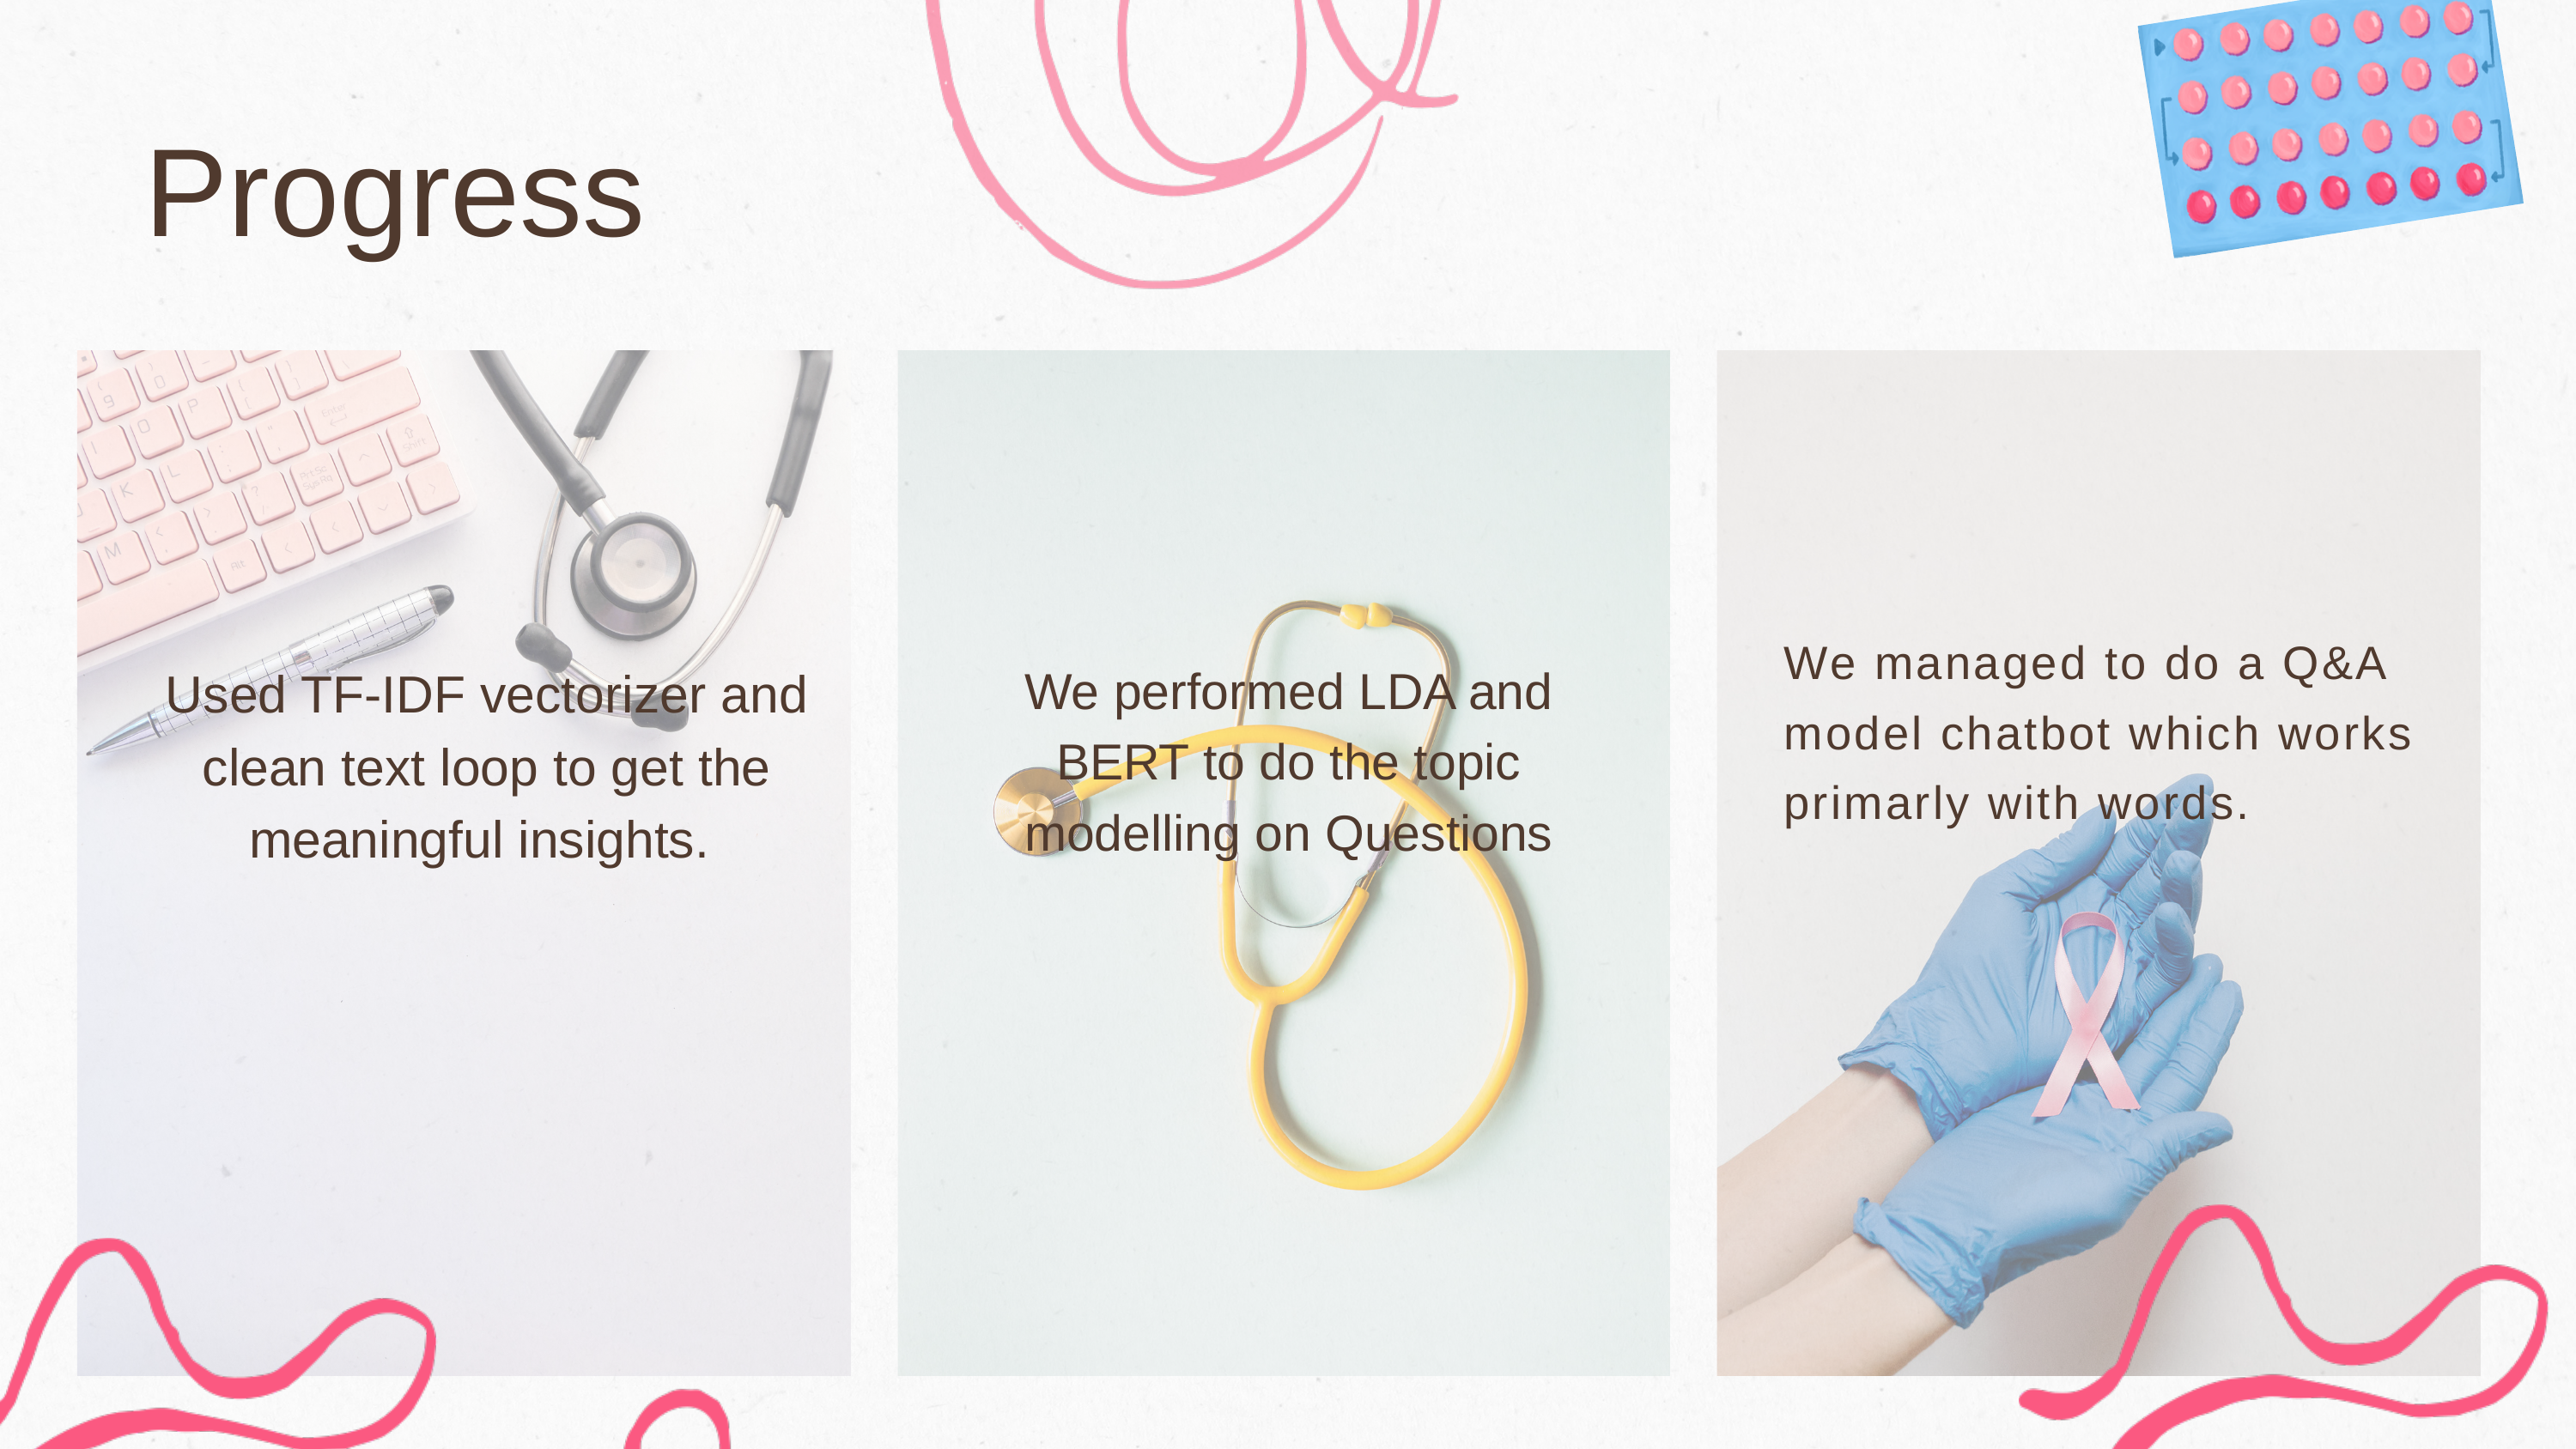

Progress

We managed to do a Q&A model chatbot which works primarly with words.
We performed LDA and BERT to do the topic modelling on Questions
Used TF-IDF vectorizer and clean text loop to get the meaningful insights.